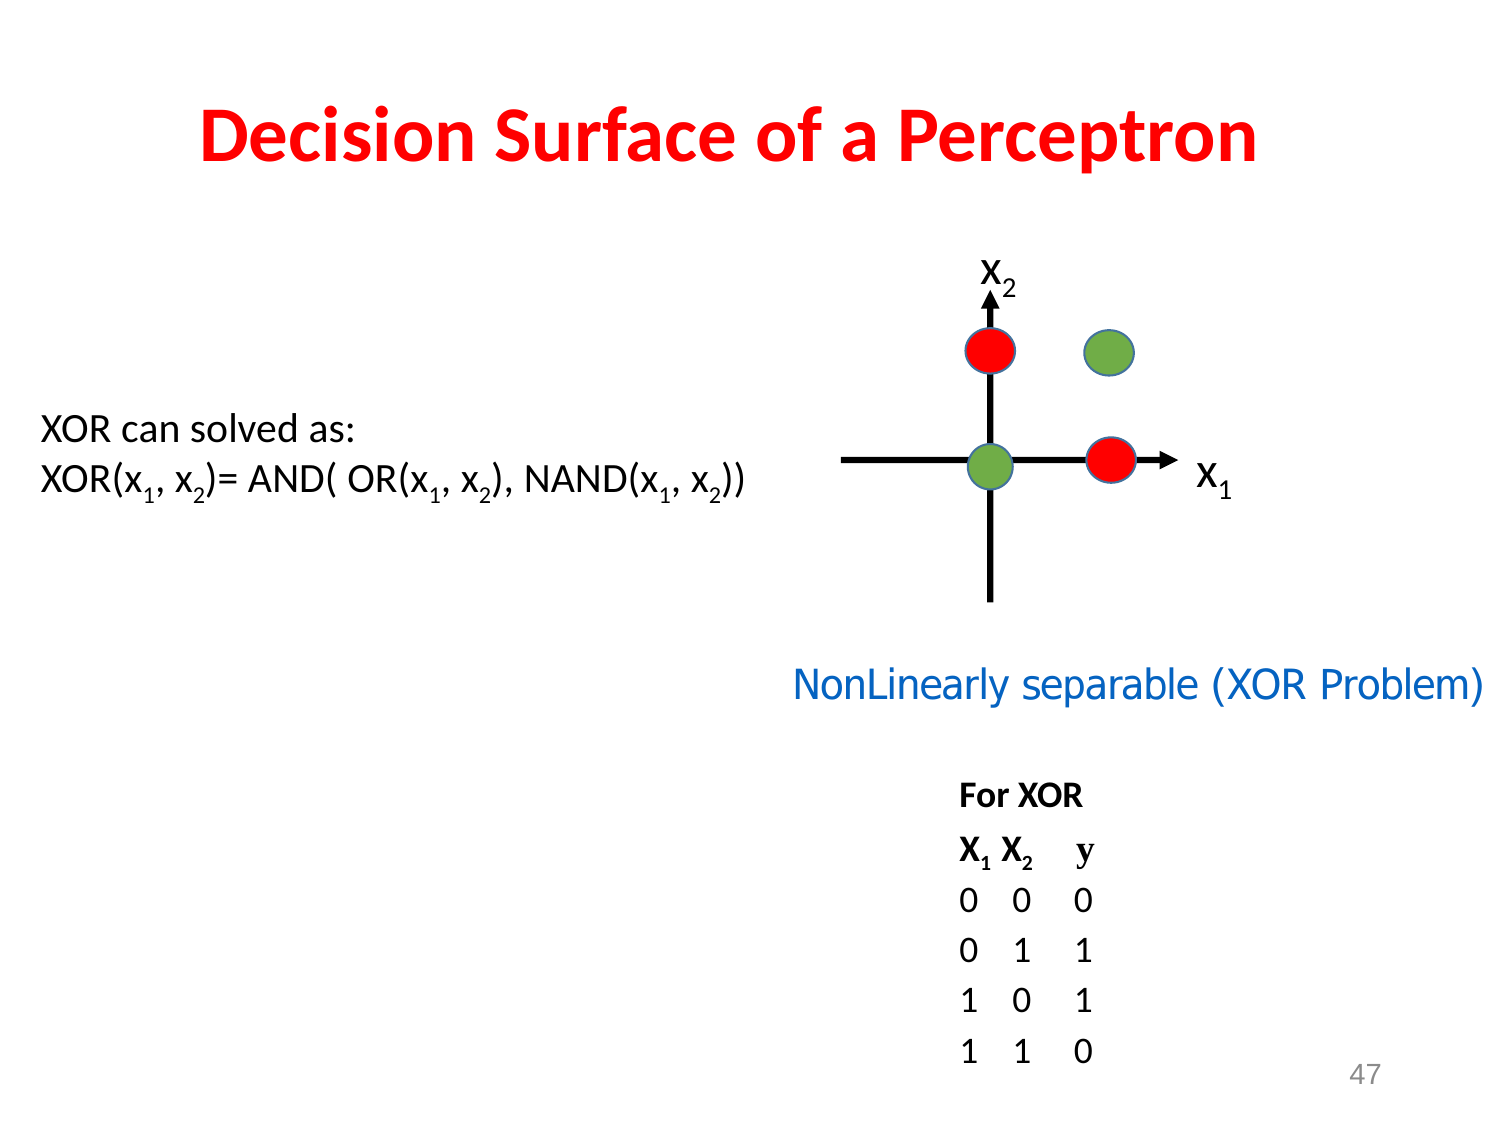

# Decision Surface of a Perceptron
x2

x1

XOR can solved as:
XOR(x1, x2)= AND( OR(x1, x2), NAND(x1, x2))
NonLinearly separable (XOR Problem)
For XOR
X1  X2     y
0    0     0
0    1     1
1    0     1
1    1     0
47